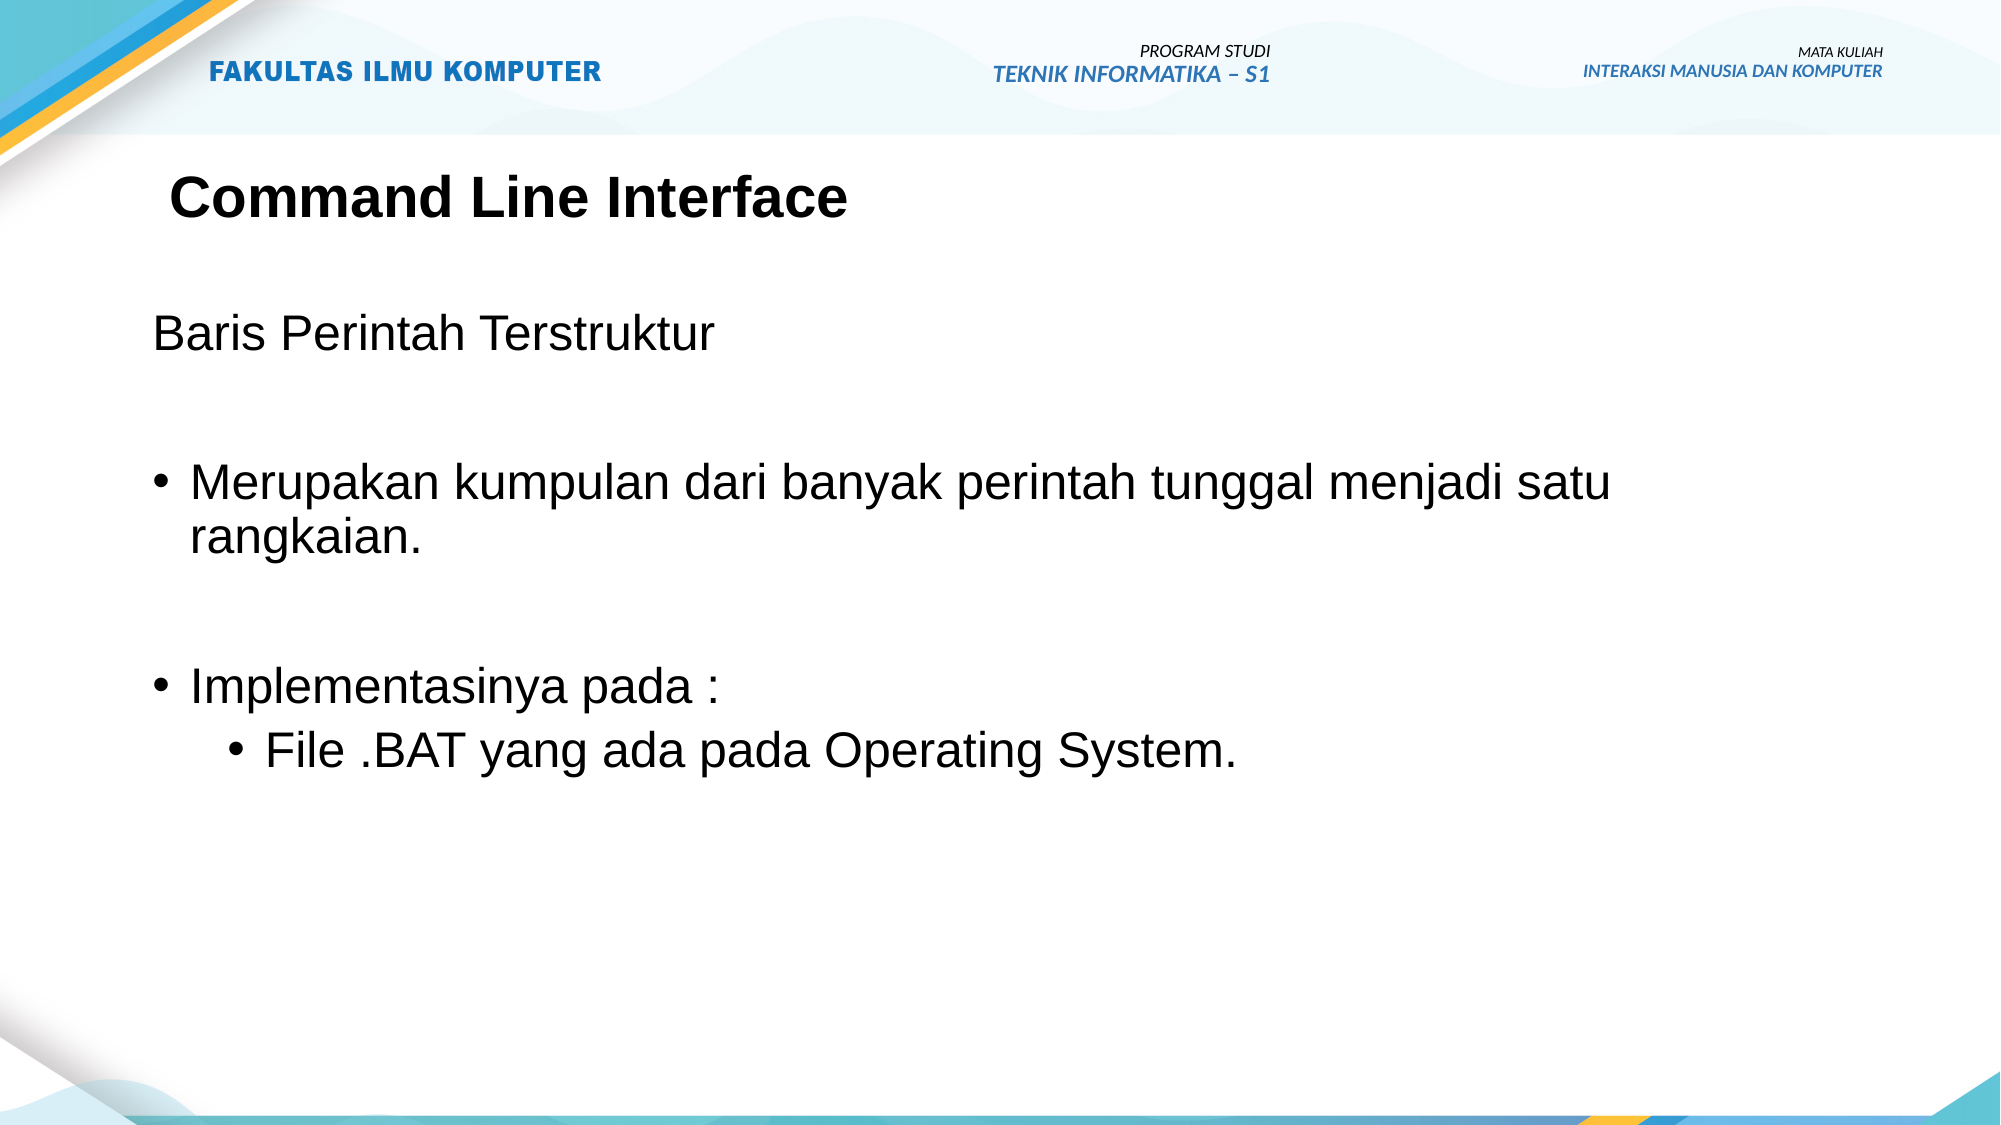

PROGRAM STUDI
TEKNIK INFORMATIKA – S1
MATA KULIAH
INTERAKSI MANUSIA DAN KOMPUTER
# Command Line Interface
Baris Perintah Terstruktur

Merupakan kumpulan dari banyak perintah tunggal menjadi satu rangkaian.

Implementasinya pada :
File .BAT yang ada pada Operating System.